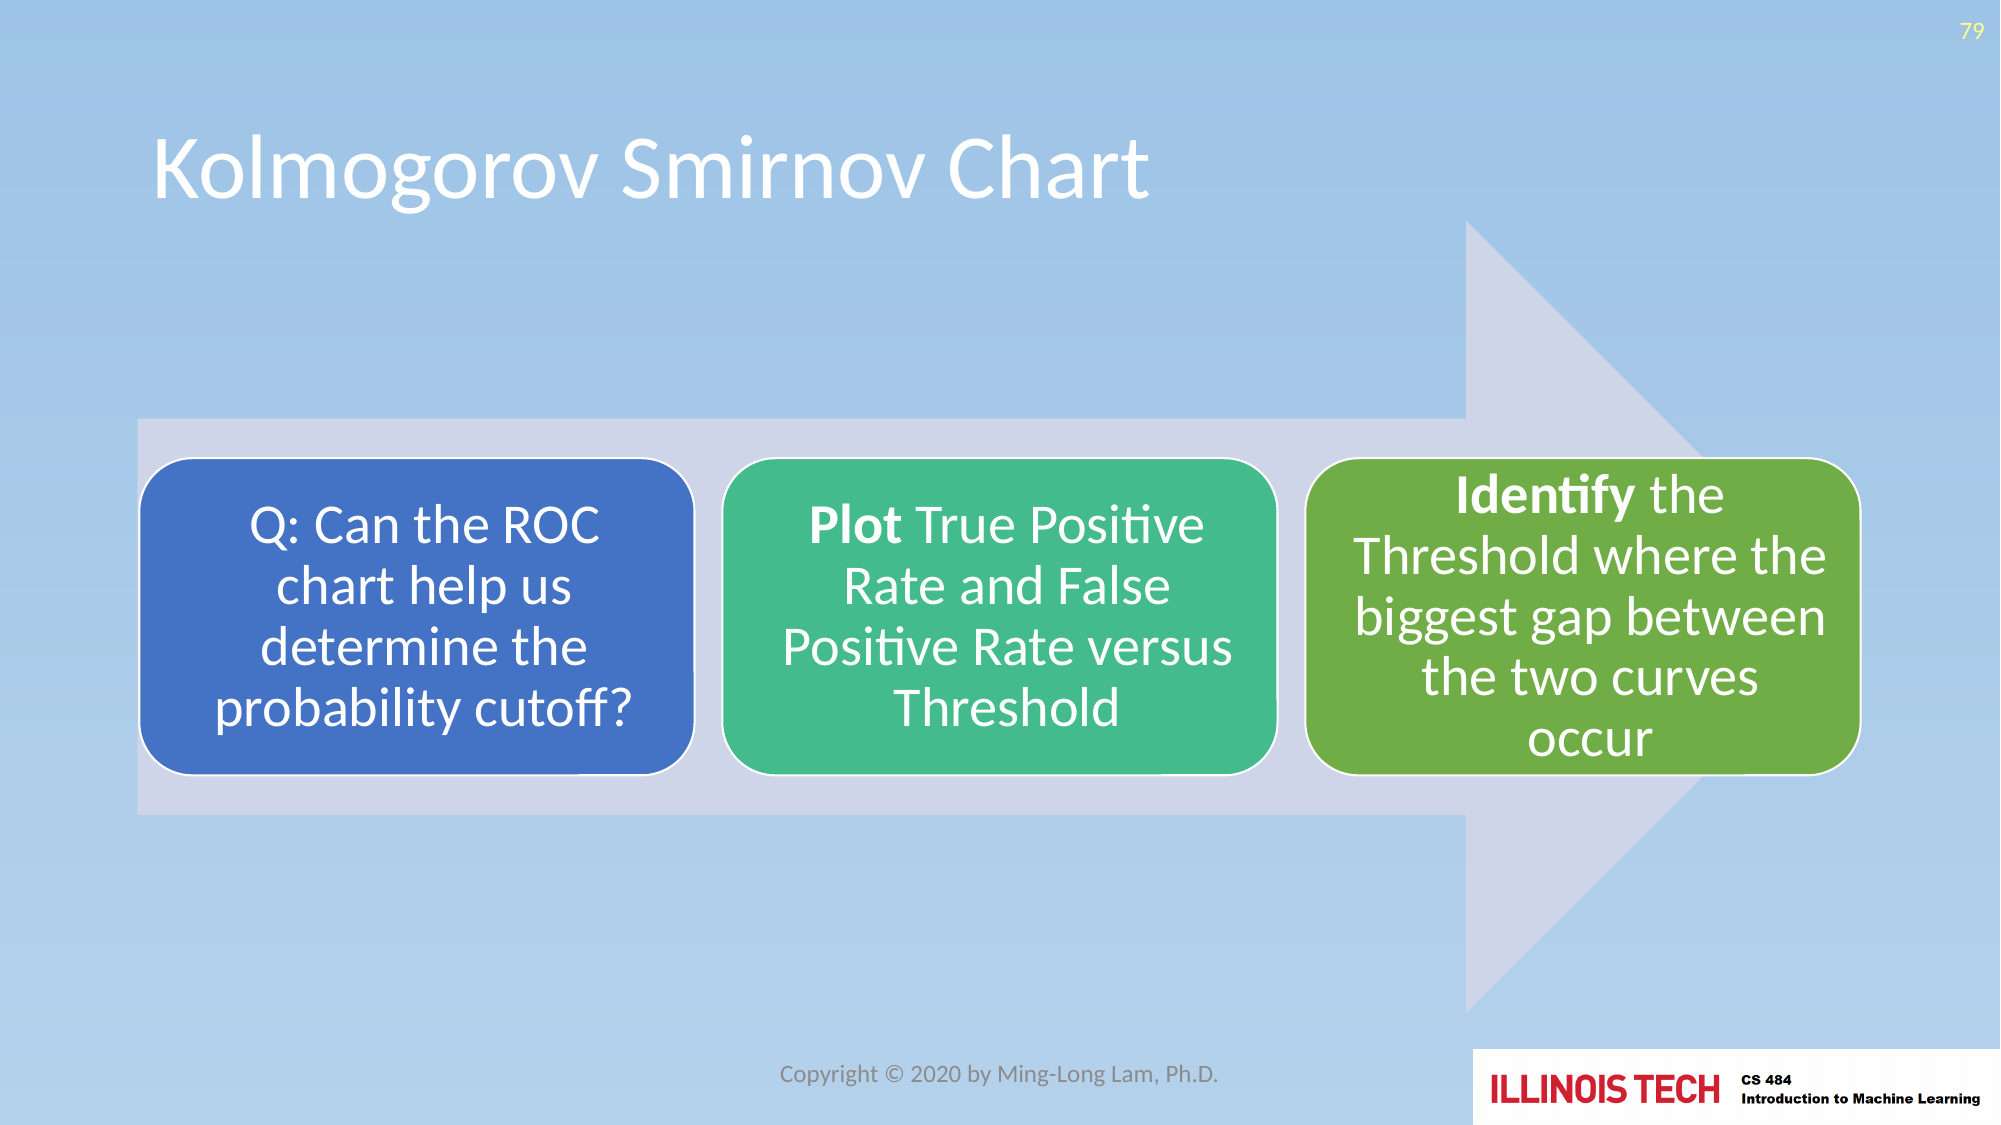

79
# Kolmogorov Smirnov Chart
Q: Can the ROC chart help us determine the probability cutoff?
Plot True Positive Rate and False Positive Rate versus Threshold
Identify the Threshold where the biggest gap between the two curves occur
Copyright © 2020 by Ming-Long Lam, Ph.D.